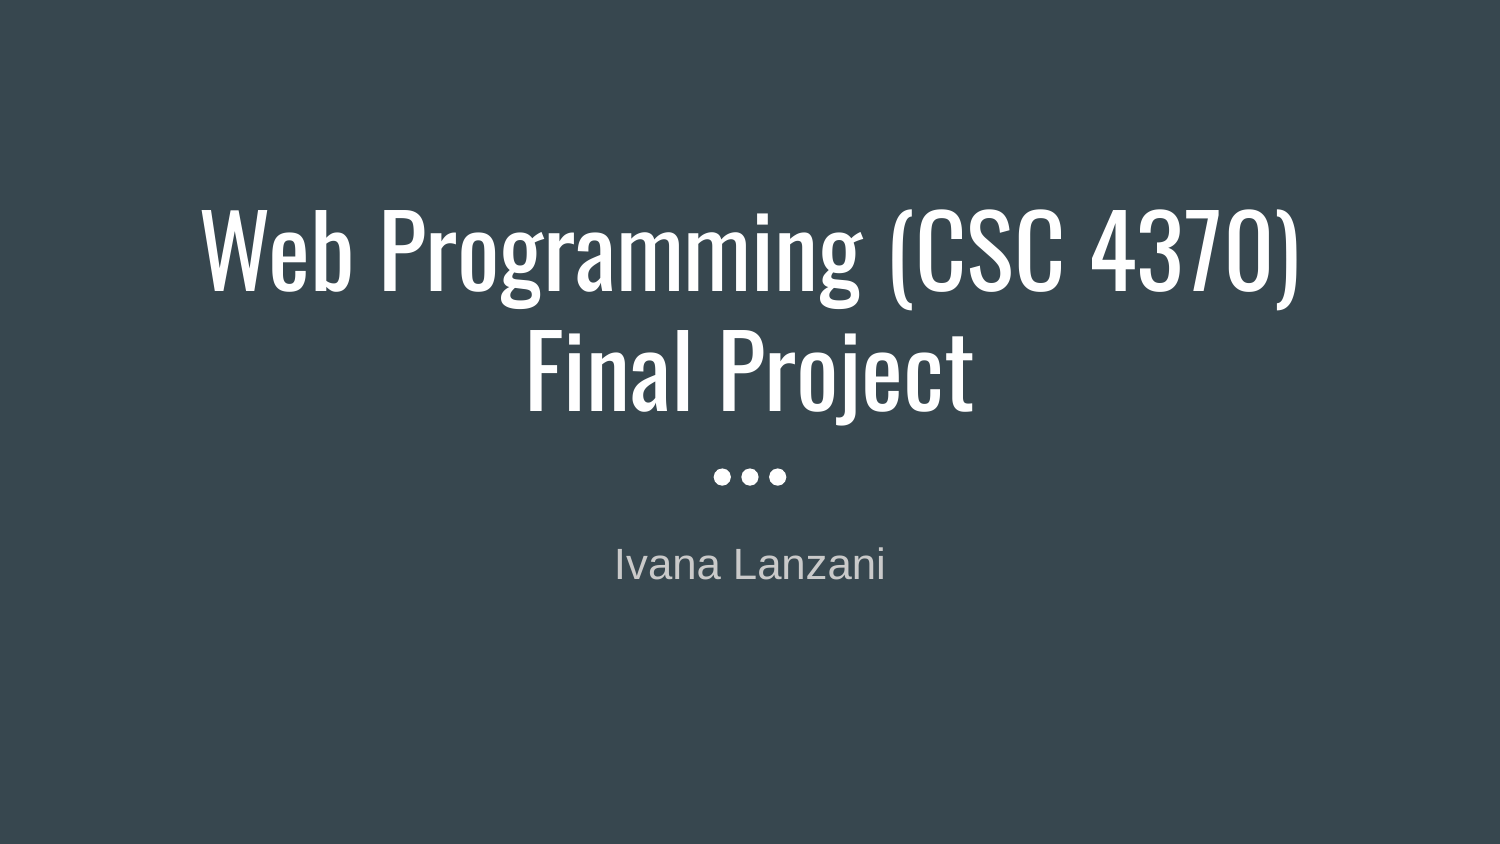

# Web Programming (CSC 4370)
Final Project
Ivana Lanzani